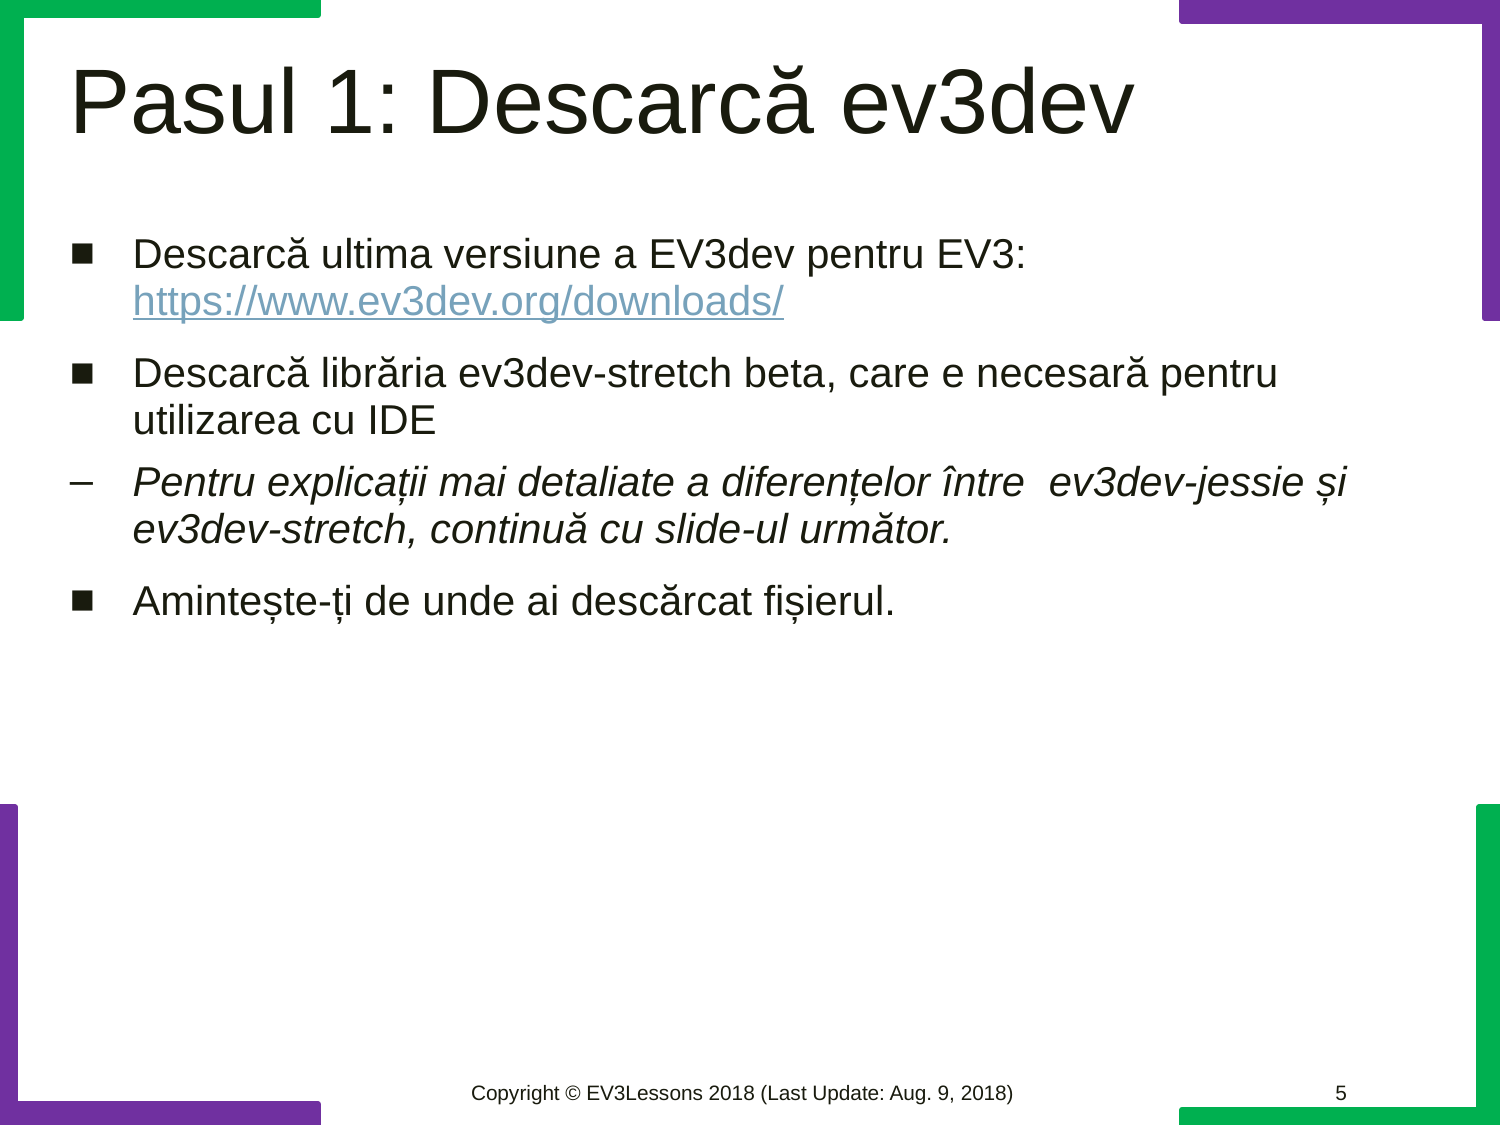

# Pasul 1: Descarcă ev3dev
Descarcă ultima versiune a EV3dev pentru EV3: https://www.ev3dev.org/downloads/
Descarcă librăria ev3dev-stretch beta, care e necesară pentru utilizarea cu IDE
Pentru explicații mai detaliate a diferențelor între  ev3dev-jessie și ev3dev-stretch, continuă cu slide-ul următor.
Amintește-ți de unde ai descărcat fișierul.
Copyright © EV3Lessons 2018 (Last Update: Aug. 9, 2018)
5